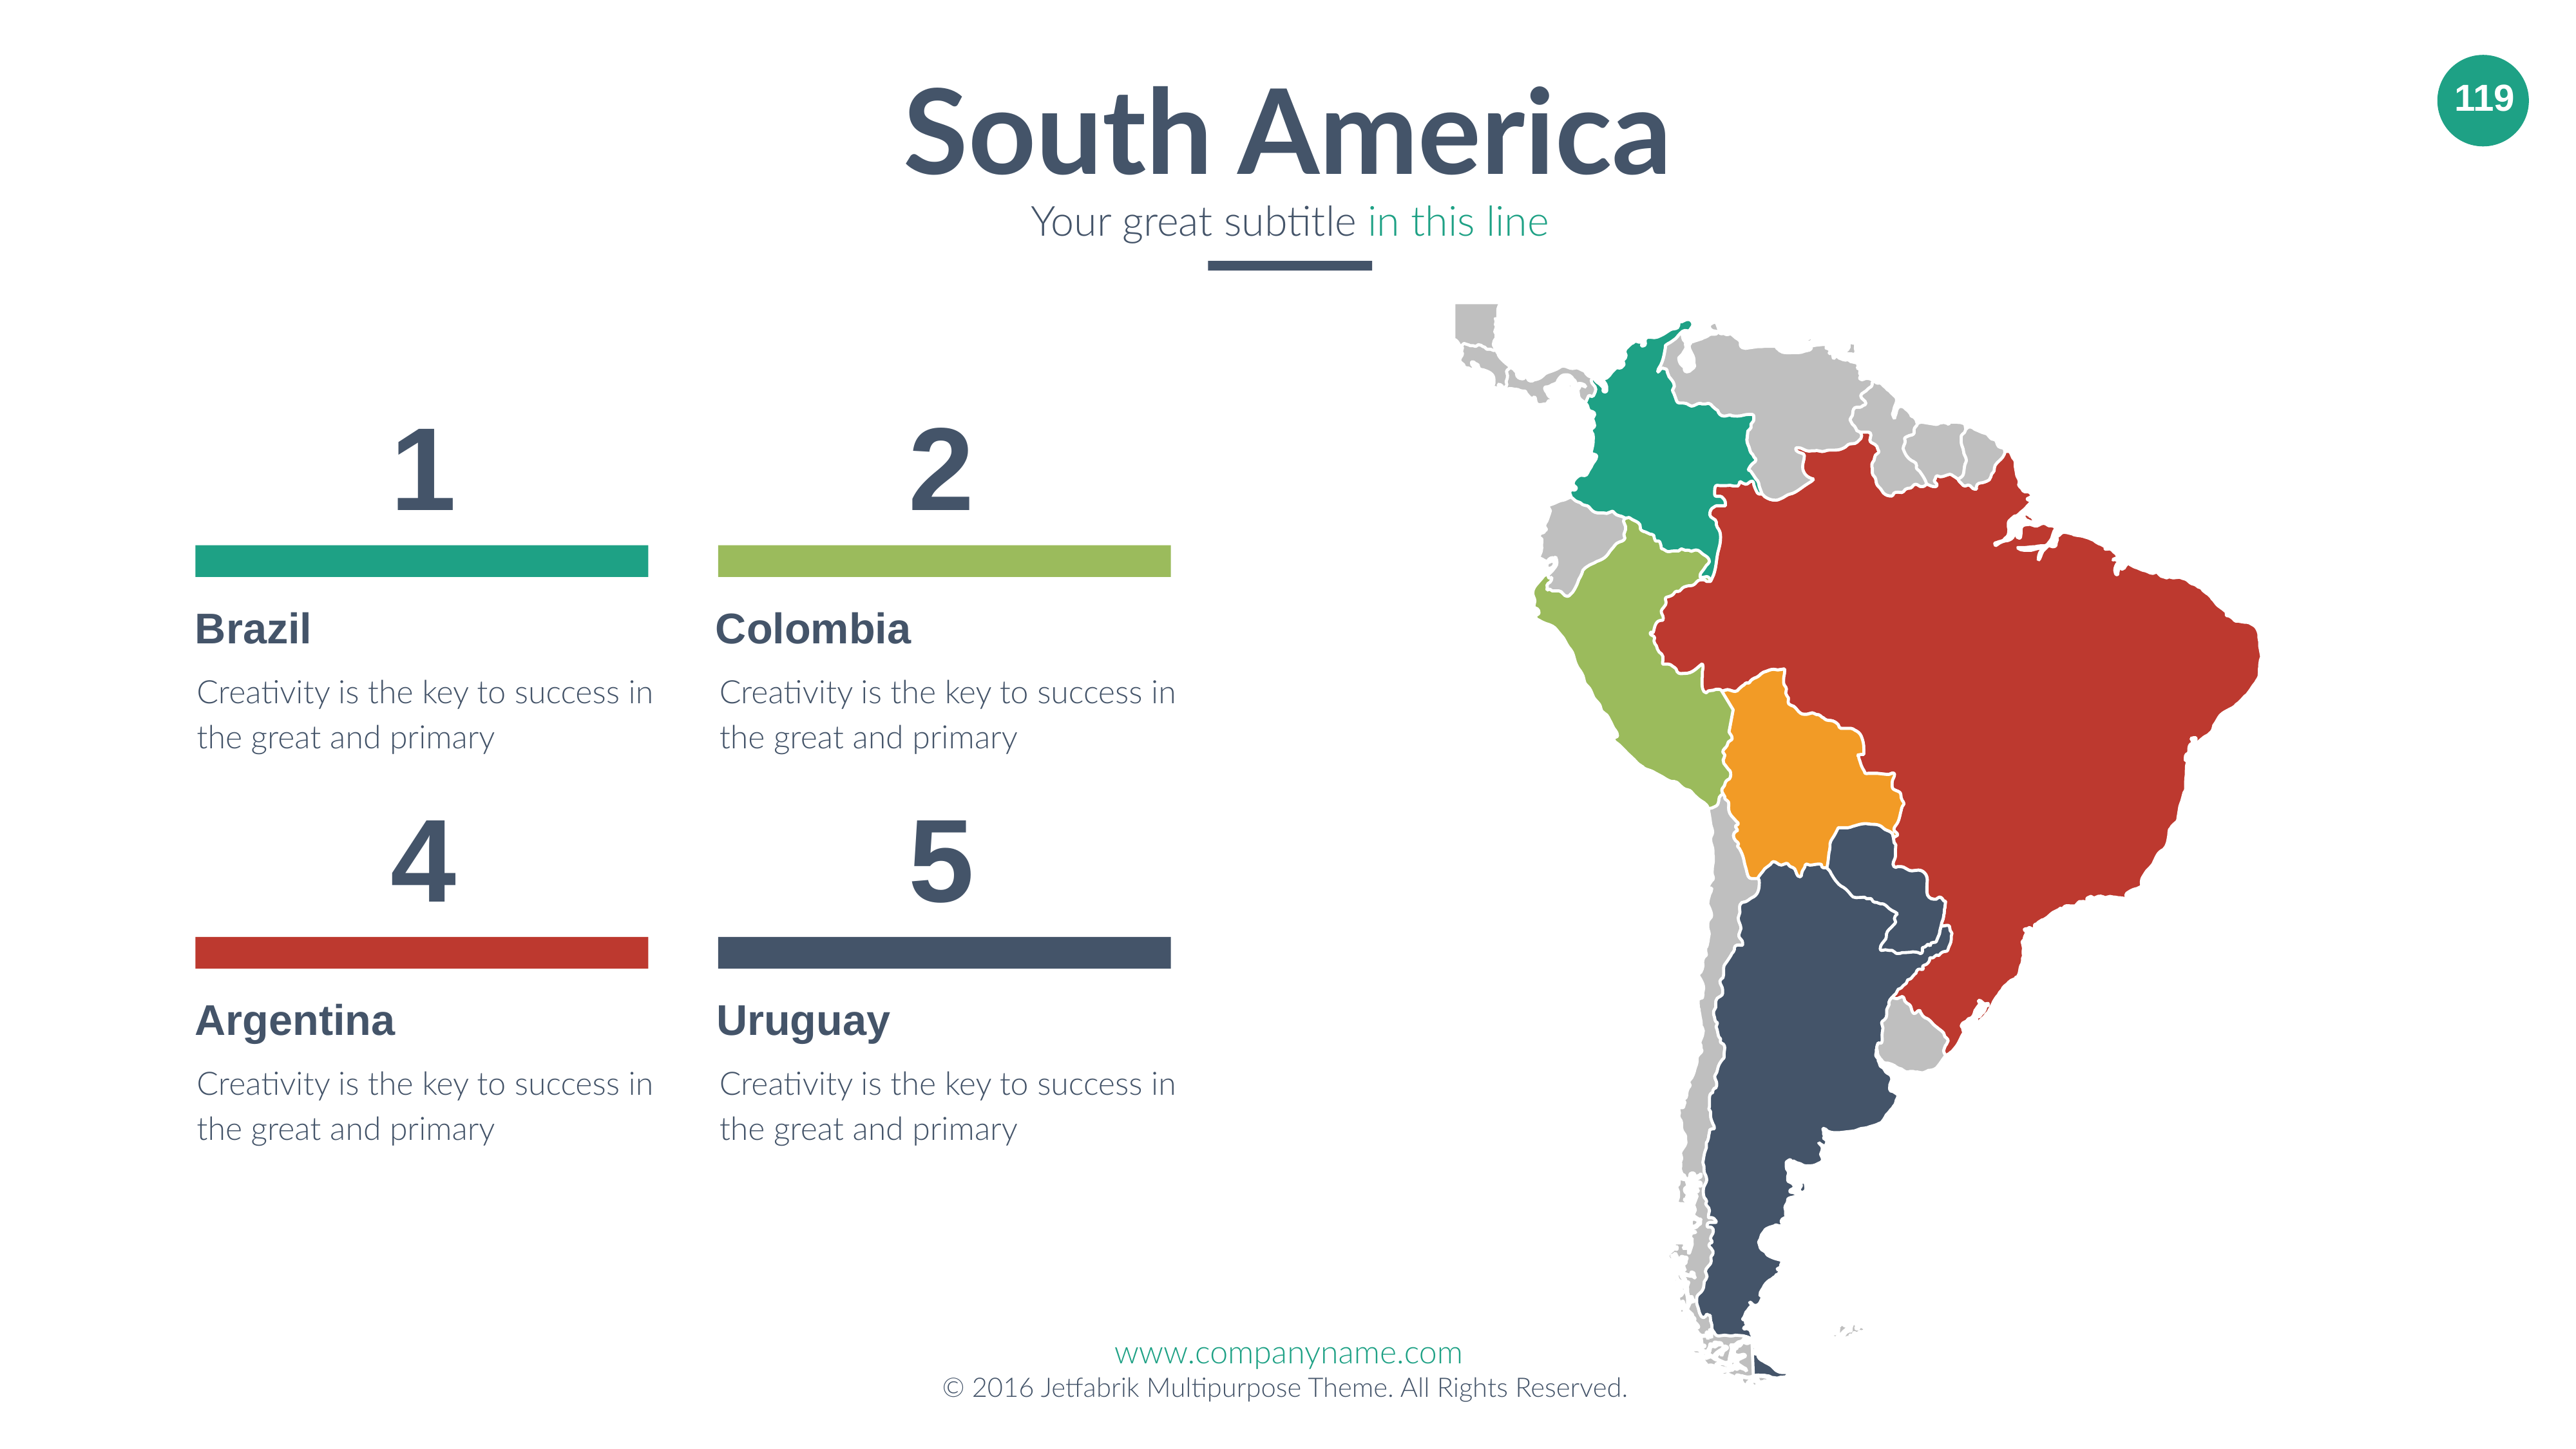

South America
Your great subtitle in this line

1
2

Brazil
Colombia
Creativity is the key to success in the great and primary
Creativity is the key to success in the great and primary
4
5

Argentina
Uruguay
Creativity is the key to success in the great and primary
Creativity is the key to success in the great and primary